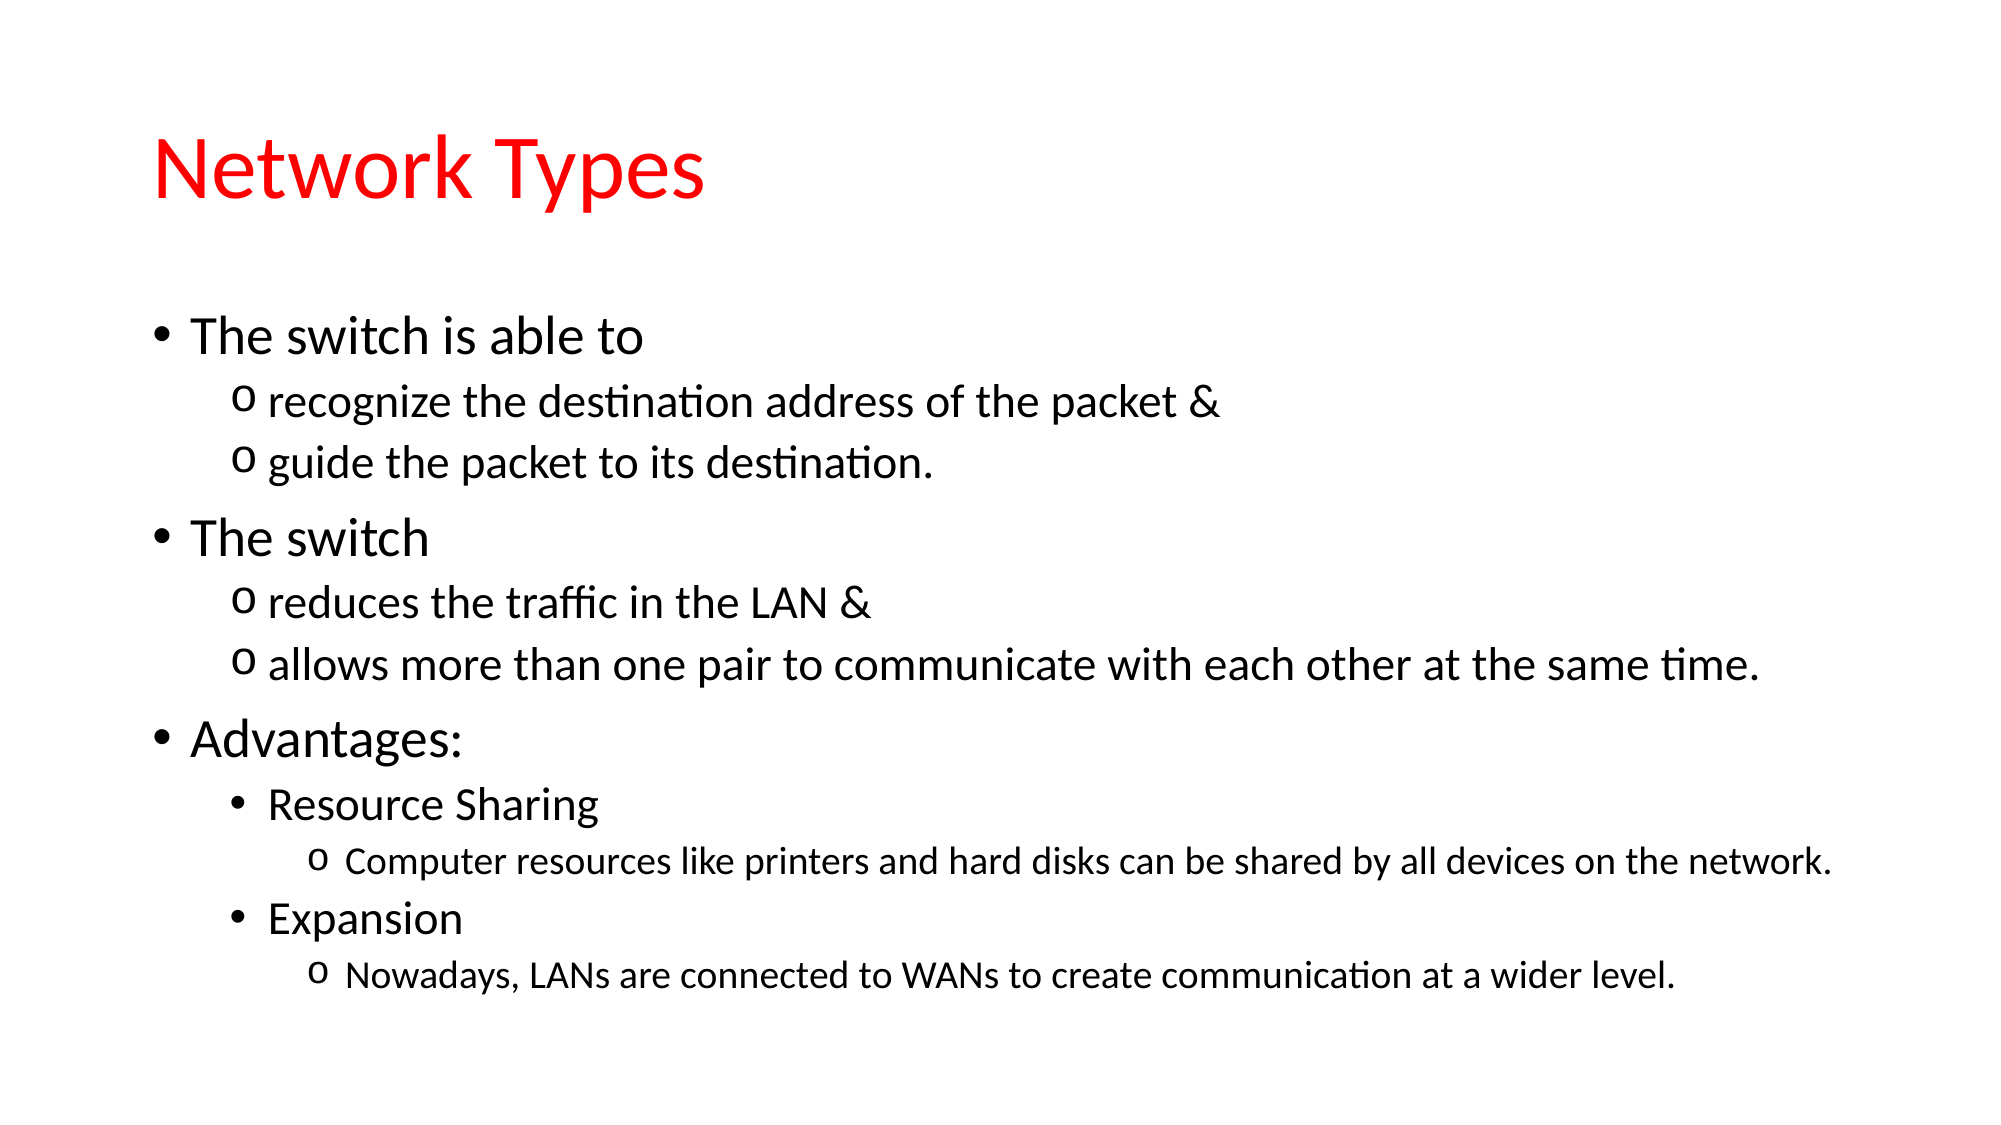

# Network Types
The switch is able to
recognize the destination address of the packet &
guide the packet to its destination.
The switch
reduces the traffic in the LAN &
allows more than one pair to communicate with each other at the same time.
Advantages:
Resource Sharing
Computer resources like printers and hard disks can be shared by all devices on the network.
Expansion
Nowadays, LANs are connected to WANs to create communication at a wider level.